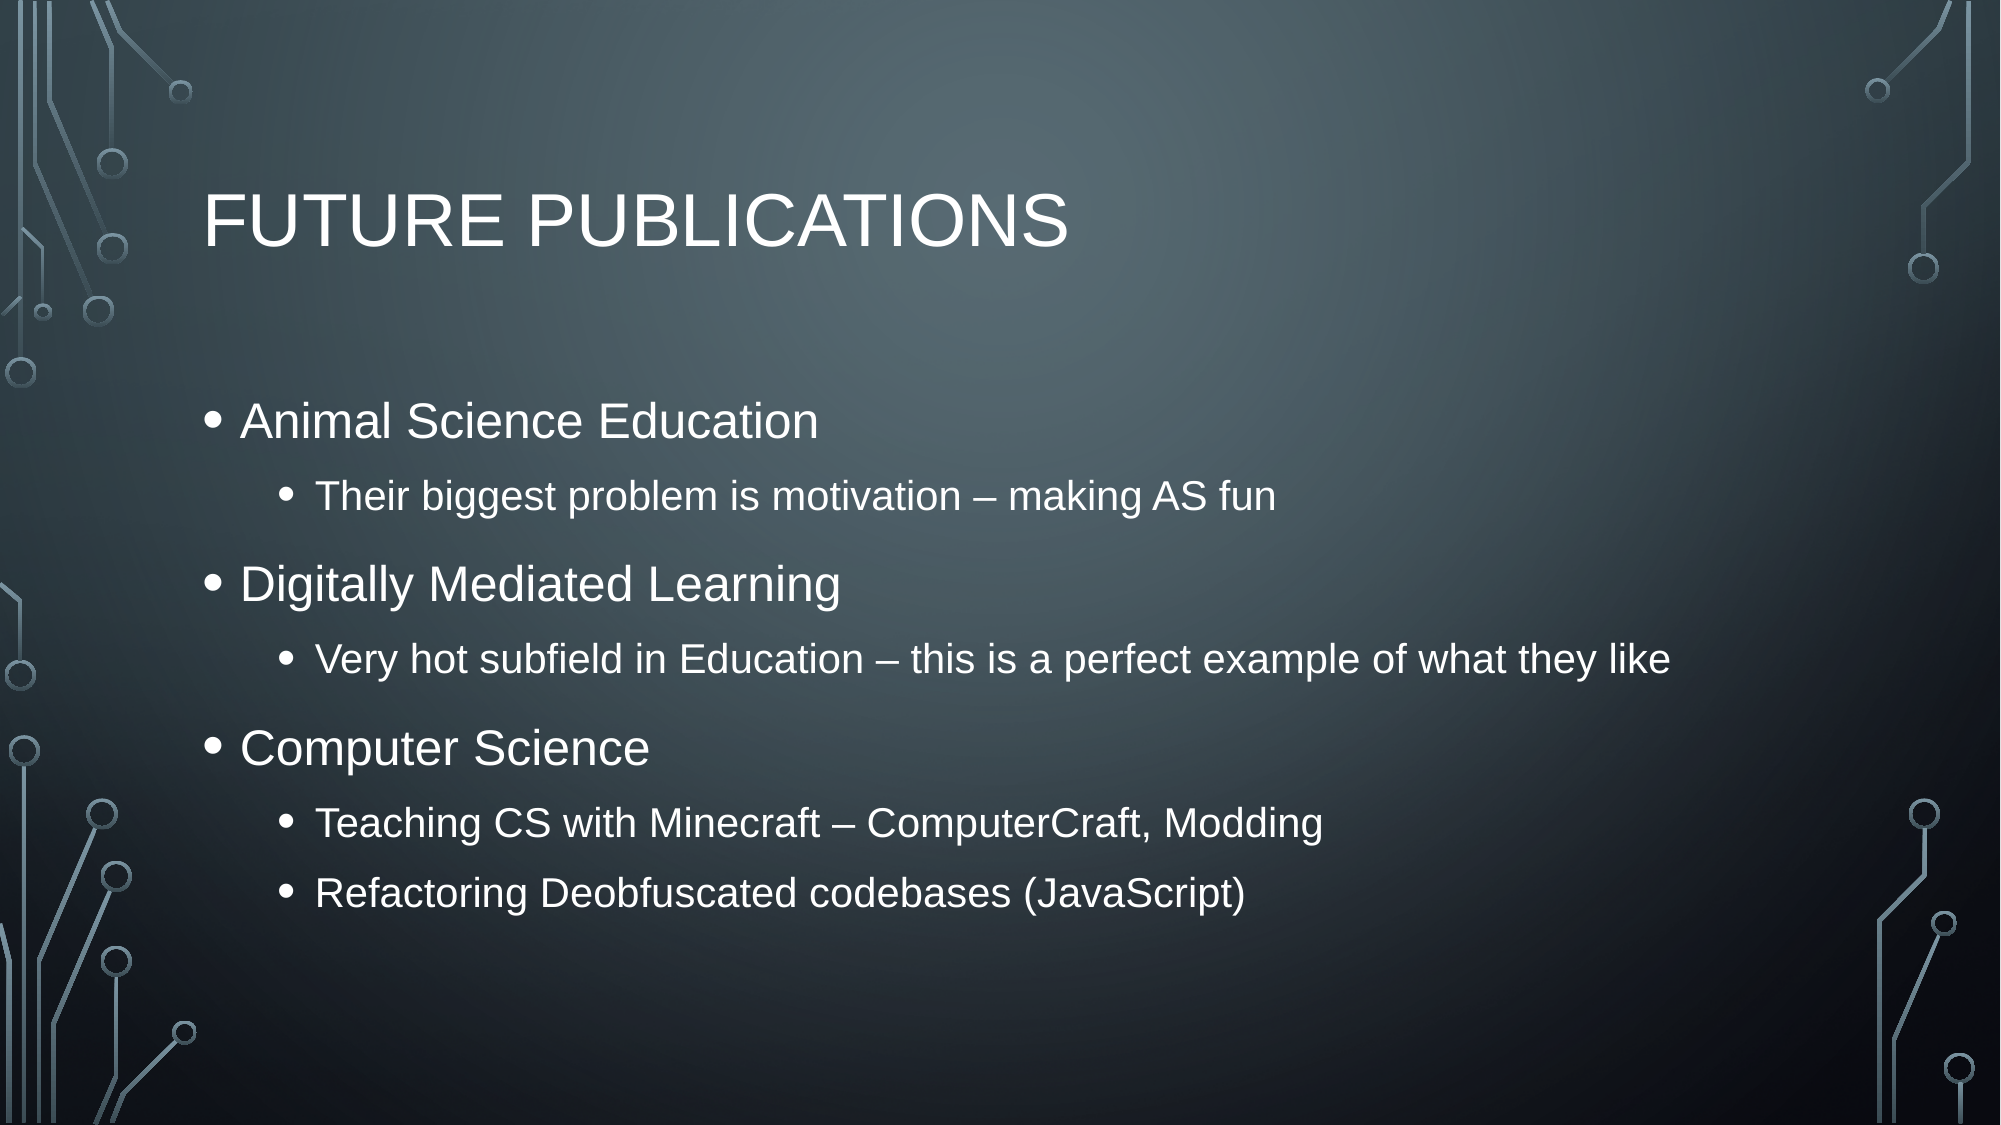

# Future PUblications
Animal Science Education
Their biggest problem is motivation – making AS fun
Digitally Mediated Learning
Very hot subfield in Education – this is a perfect example of what they like
Computer Science
Teaching CS with Minecraft – ComputerCraft, Modding
Refactoring Deobfuscated codebases (JavaScript)